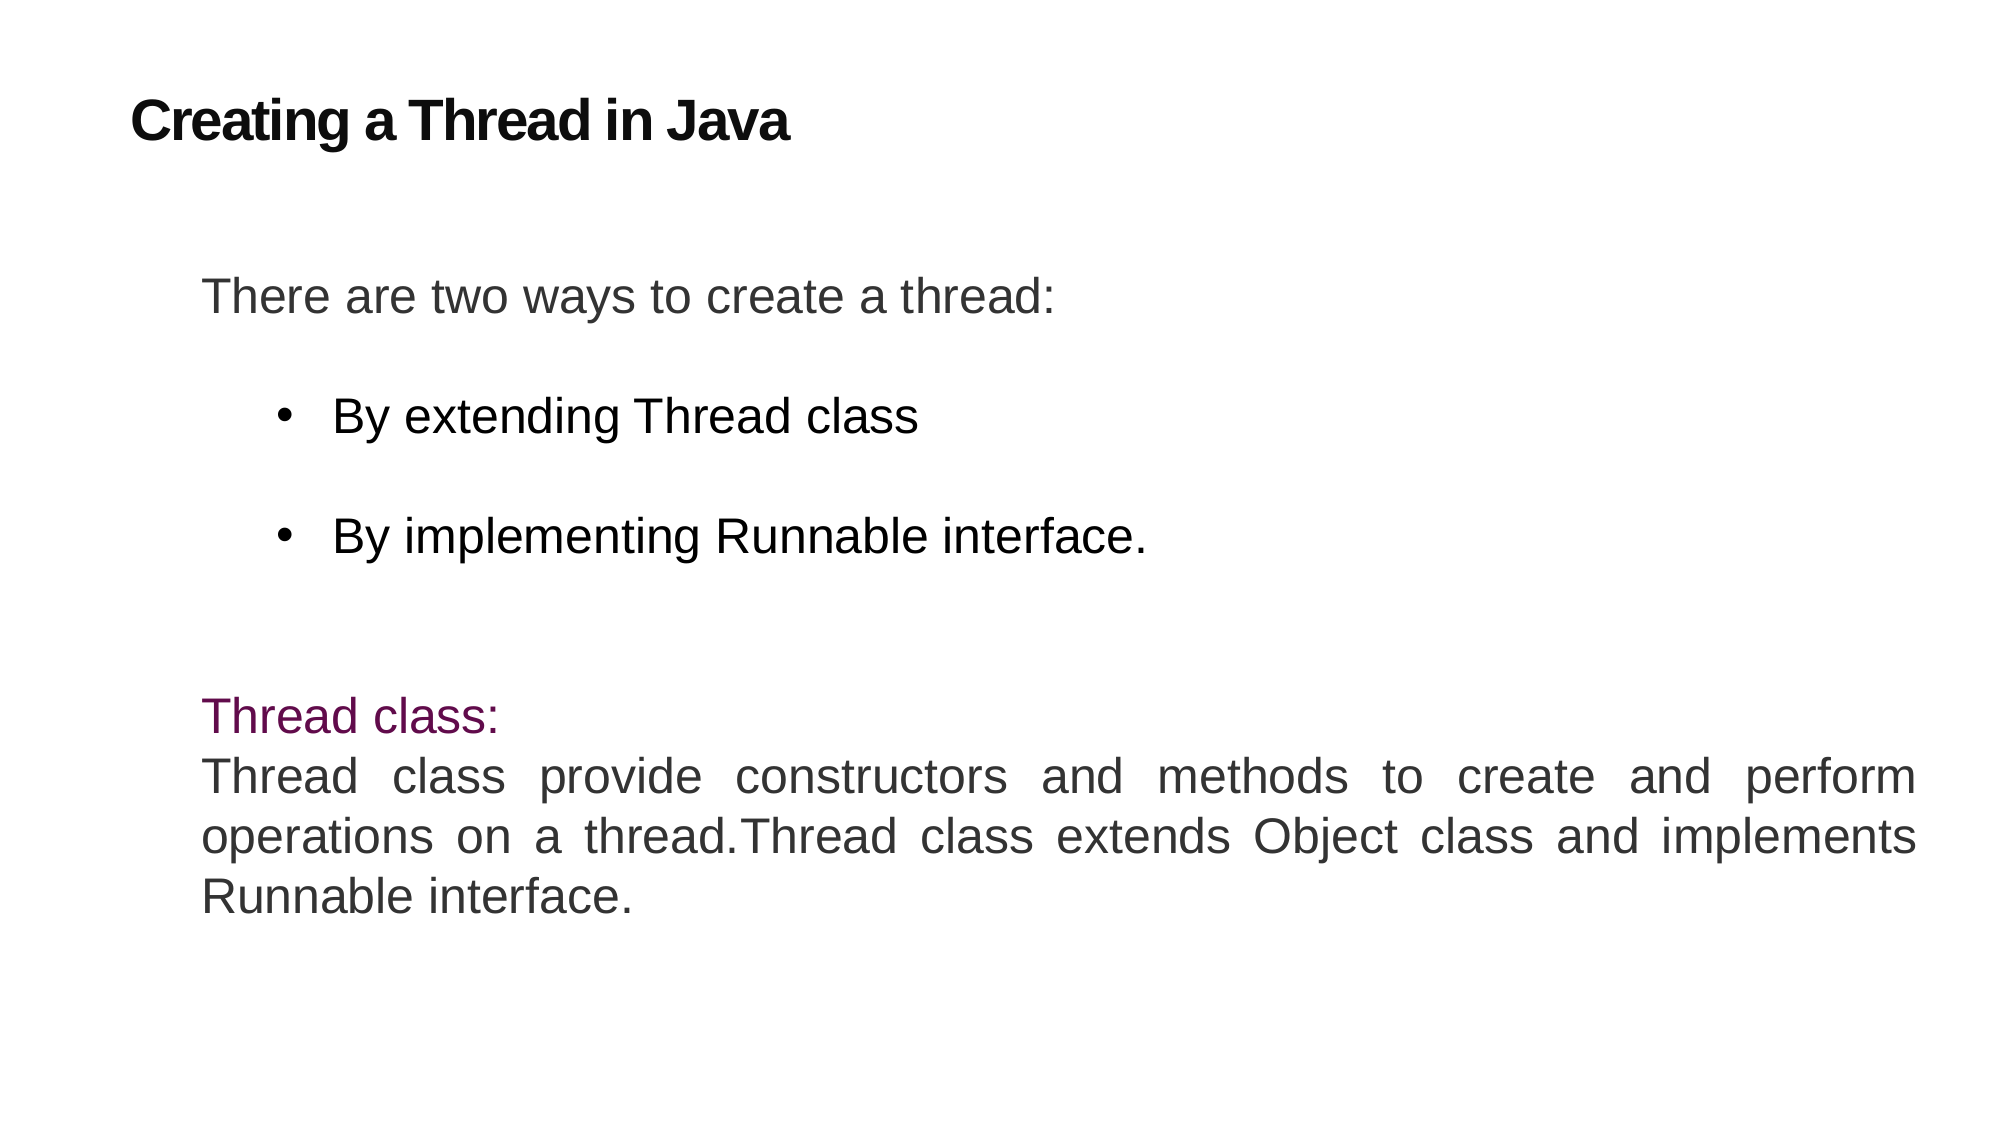

Creating a Thread in Java
There are two ways to create a thread:

By extending Thread class

By implementing Runnable interface.

Thread class:
Thread class provide constructors and methods to create and perform operations on a thread.Thread class extends Object class and implements Runnable interface.